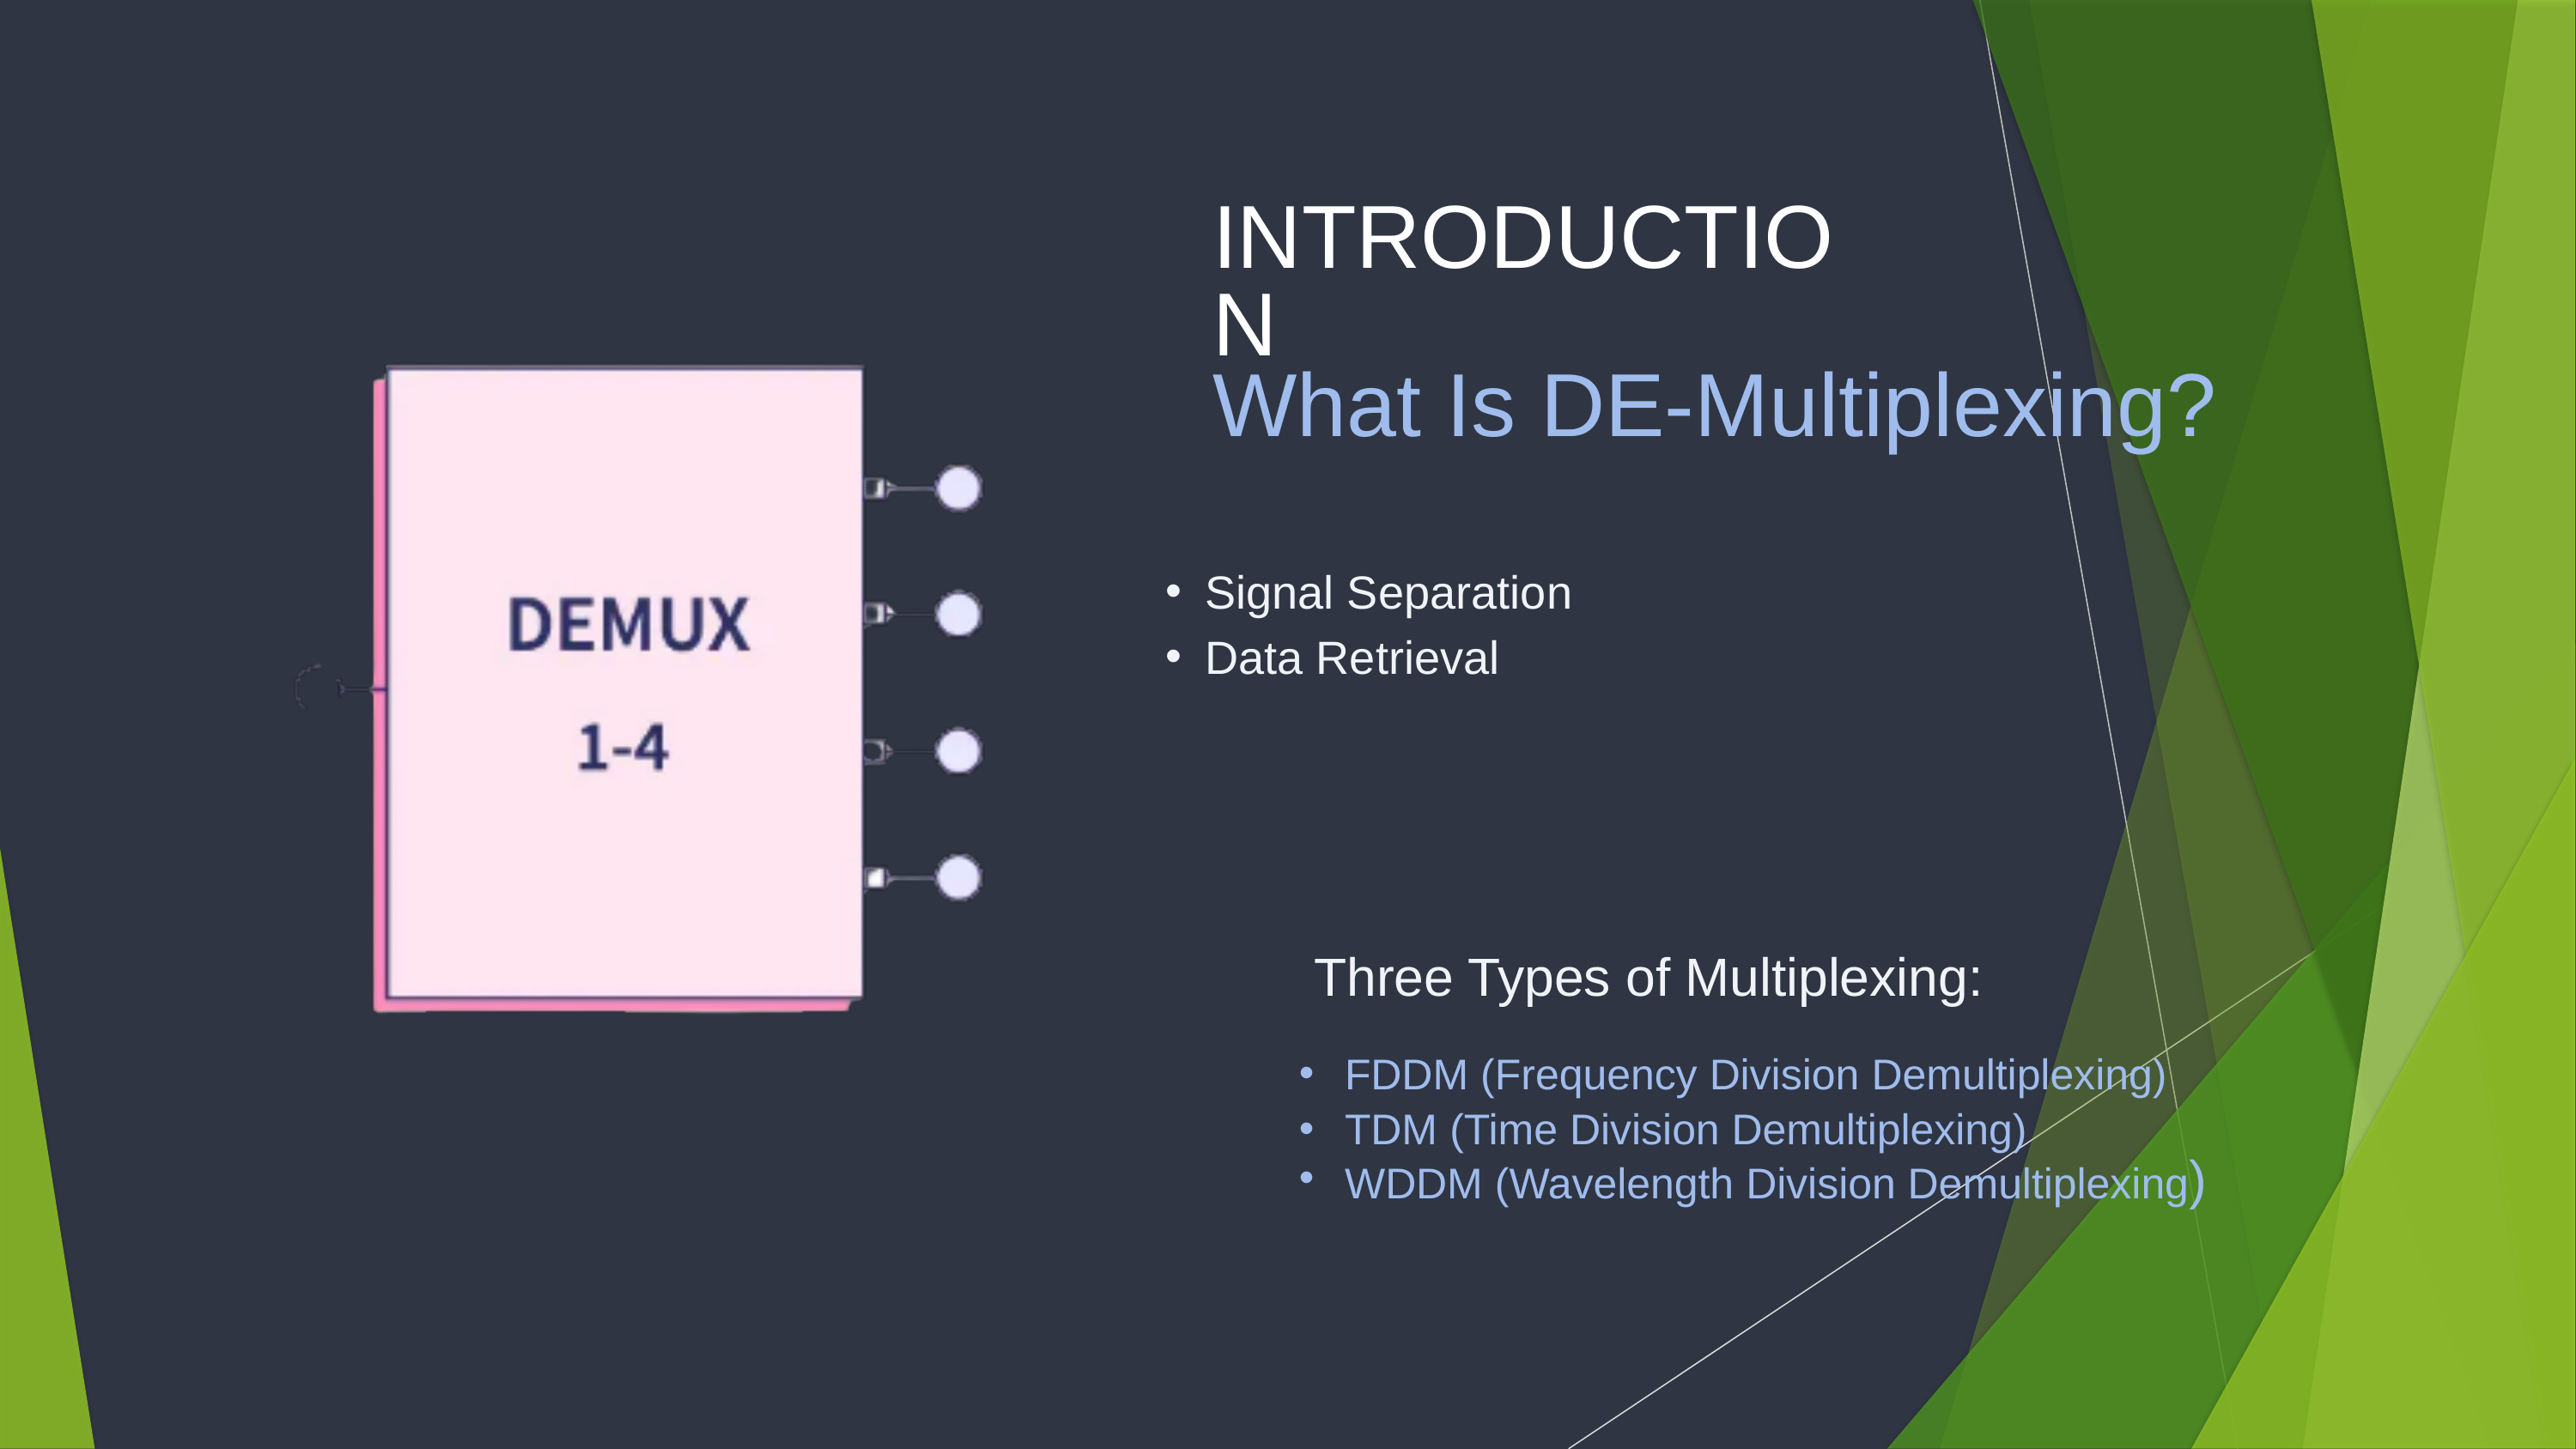

INTRODUCTION

What Is DE-Multiplexing?
Signal Separation
Data Retrieval
 Three Types of Multiplexing:
FDDM (Frequency Division Demultiplexing)
TDM (Time Division Demultiplexing)
WDDM (Wavelength Division Demultiplexing)